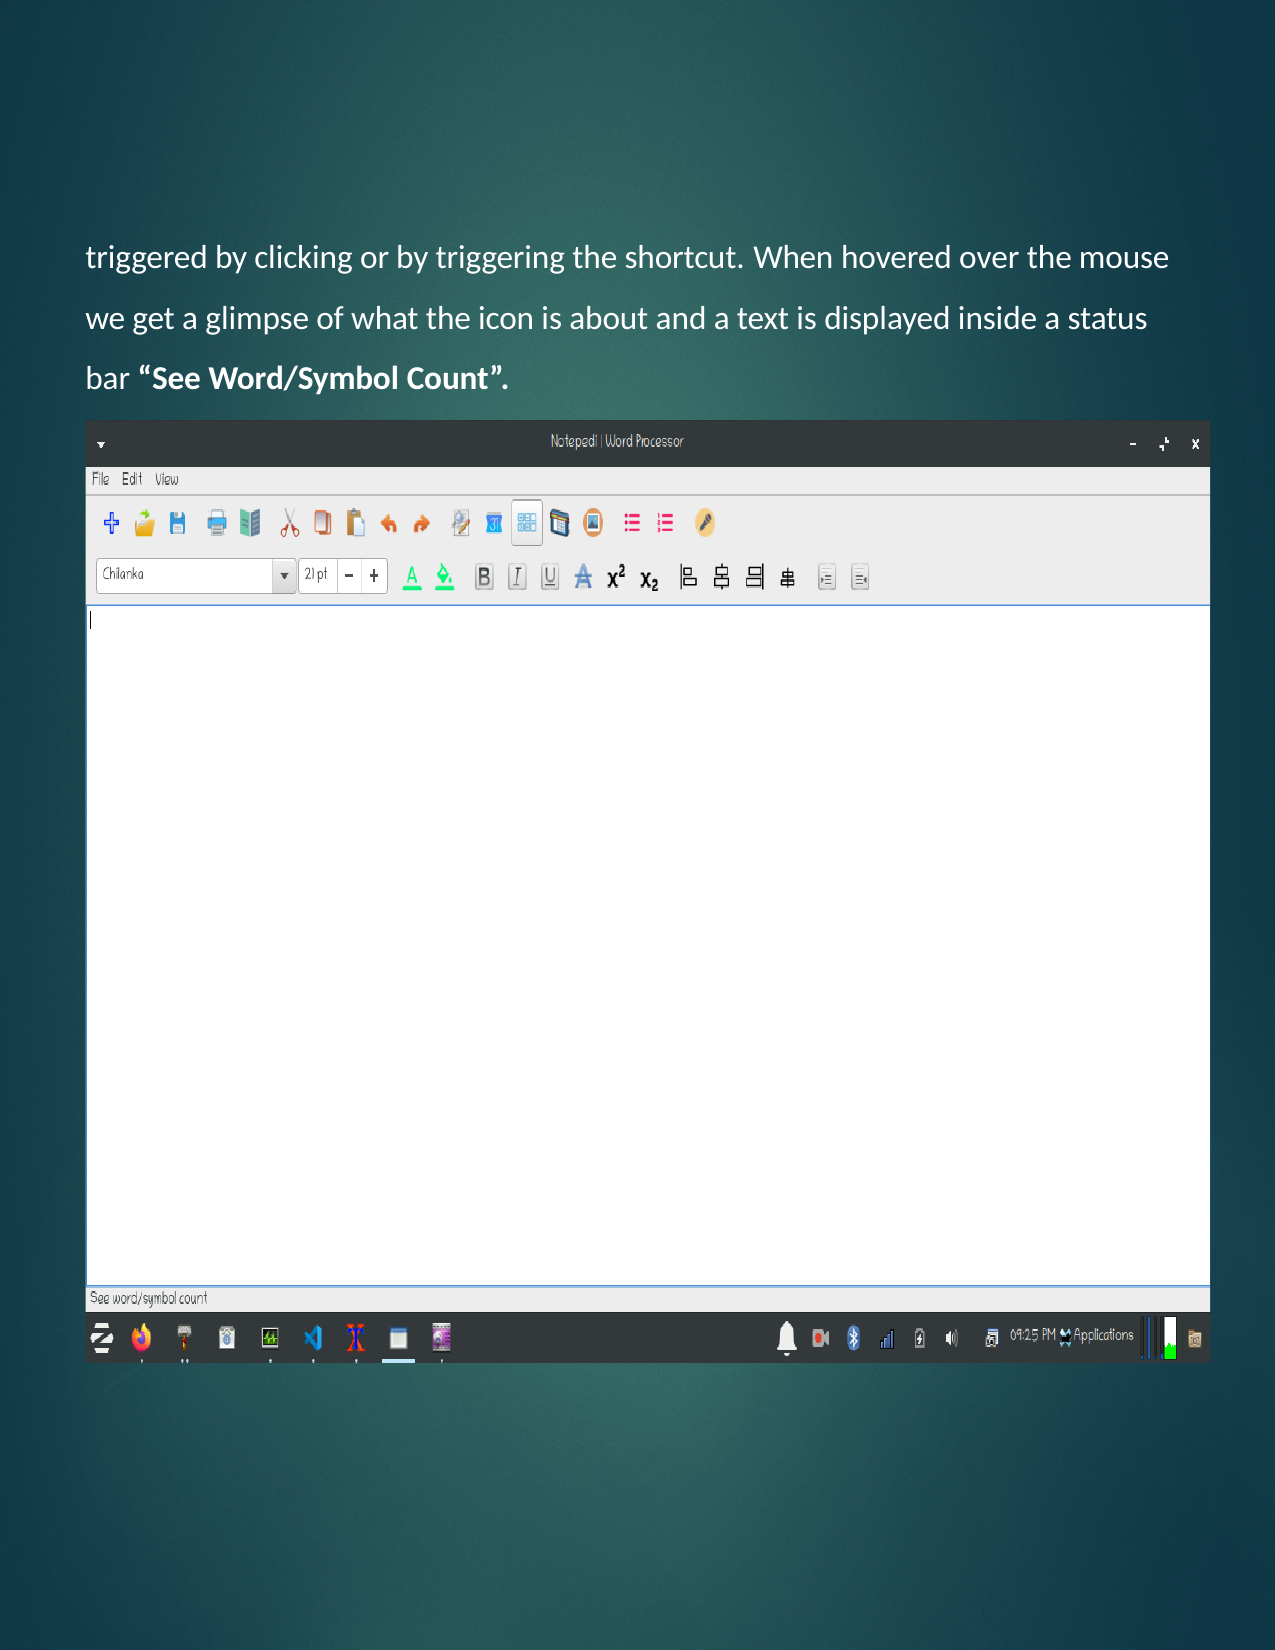

triggered by clicking or by triggering the shortcut. When hovered over the mouse  we get a glimpse of what the icon is about and a text is displayed inside a status  bar “See Word/Symbol Count”.